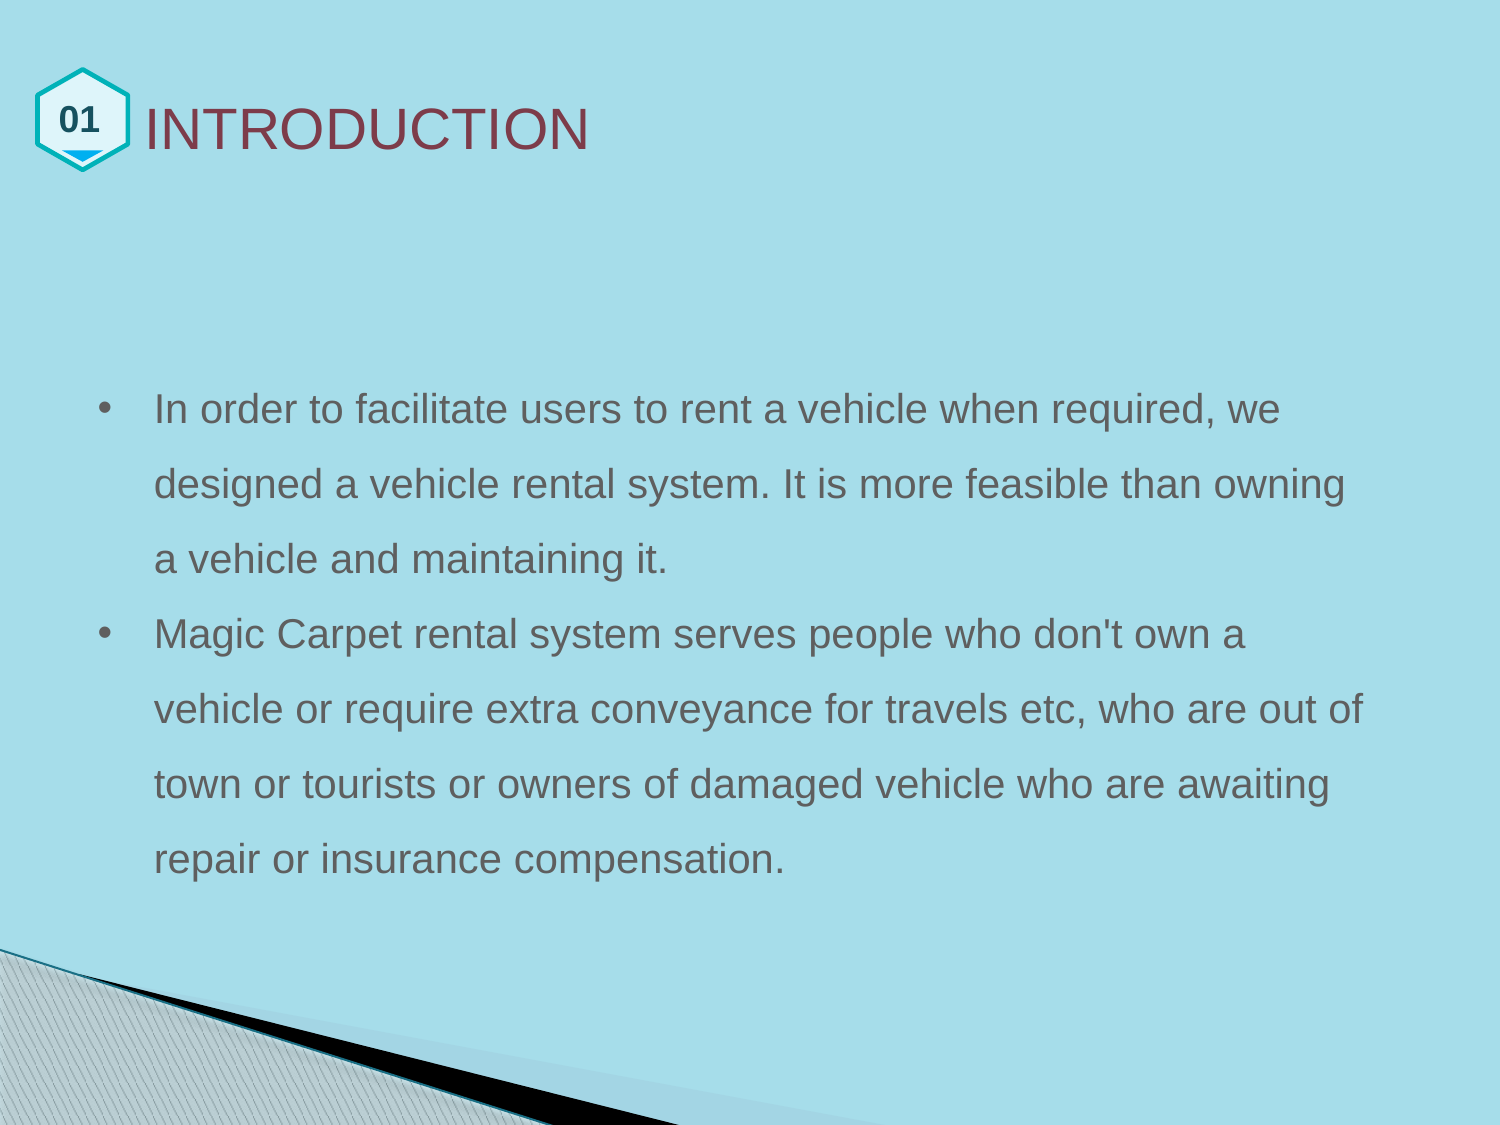

INTRODUCTION
01
In order to facilitate users to rent a vehicle when required, we designed a vehicle rental system. It is more feasible than owning a vehicle and maintaining it.
Magic Carpet rental system serves people who don't own a vehicle or require extra conveyance for travels etc, who are out of town or tourists or owners of damaged vehicle who are awaiting repair or insurance​ ​compensation.